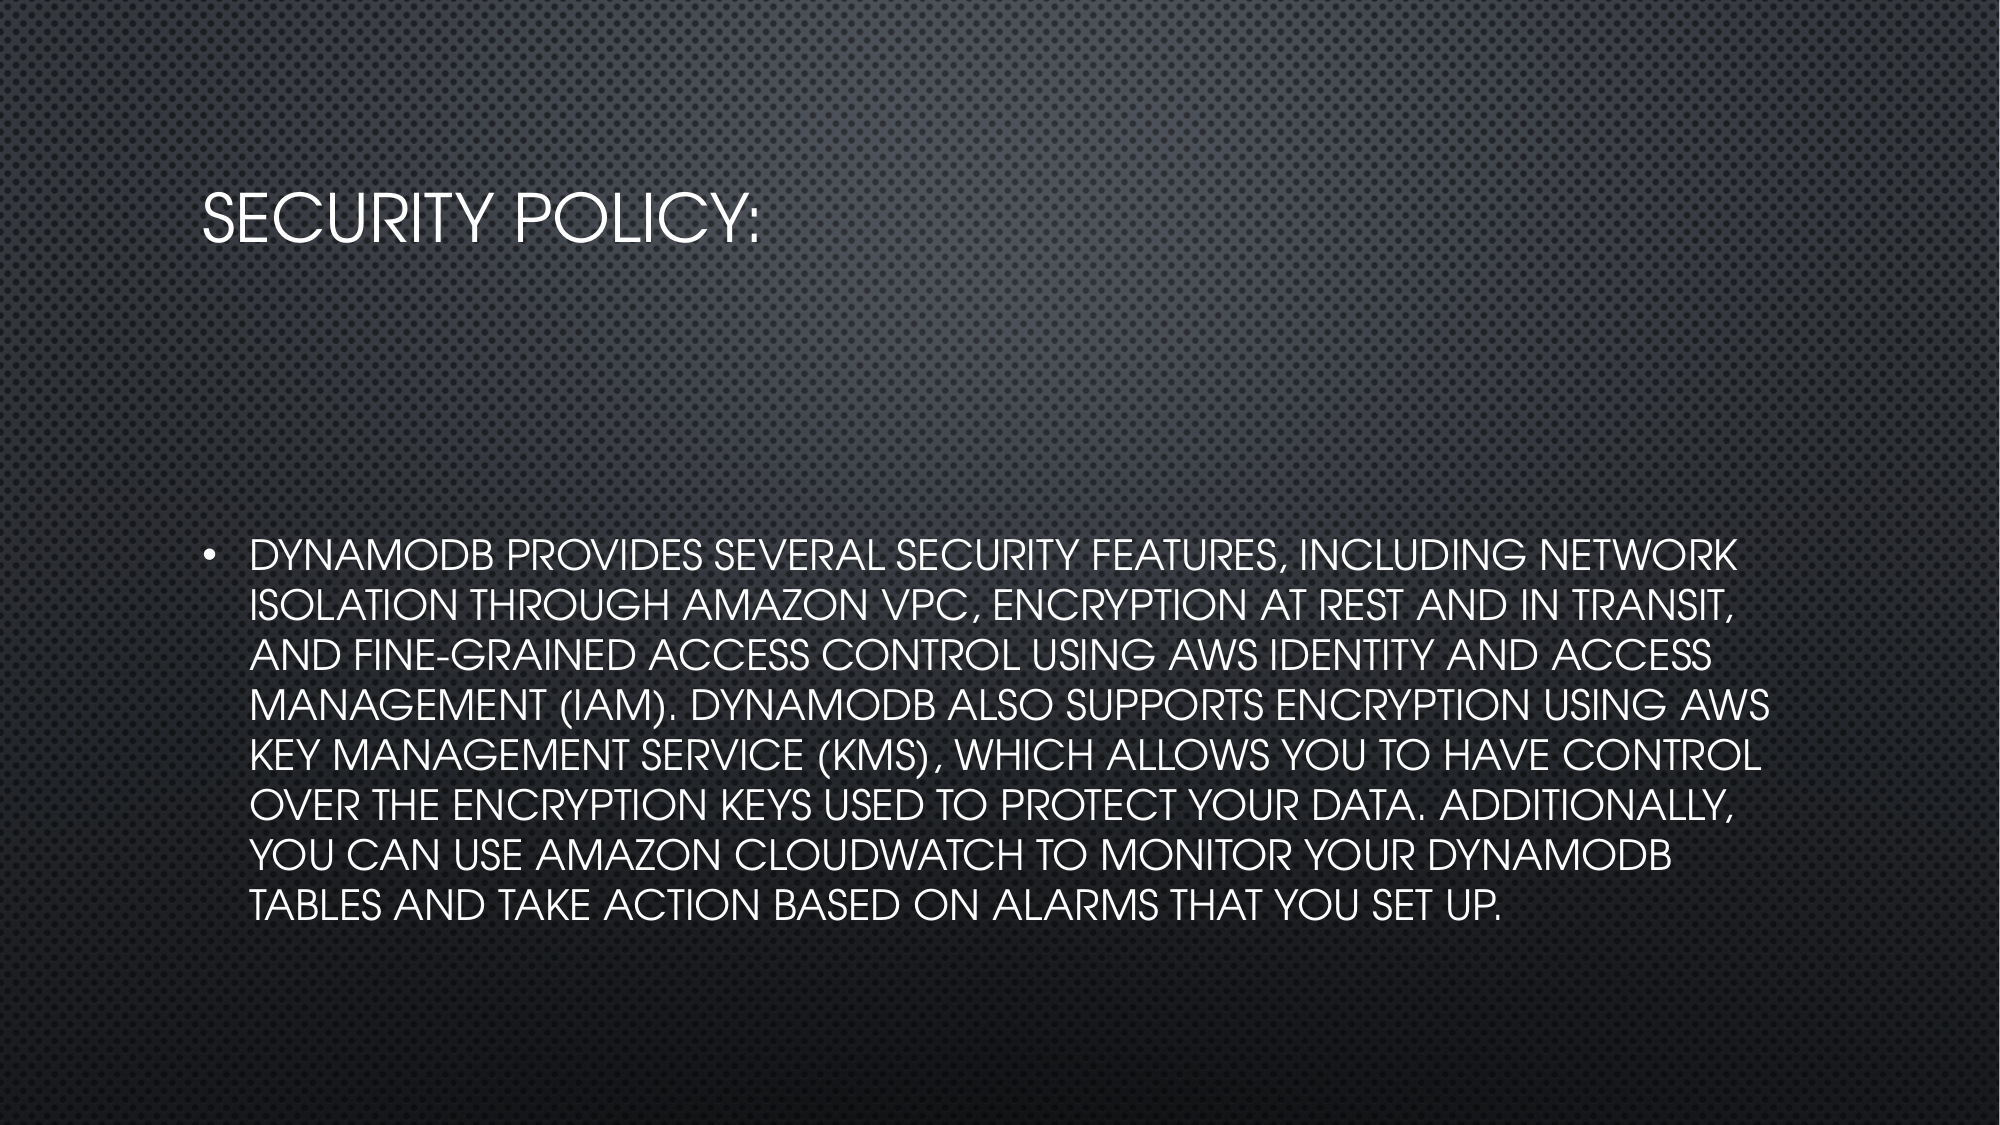

# Security policy:

DynamoDB provides several security features, including network isolation through Amazon VPC, encryption at rest and in transit, and fine-grained access control using AWS Identity and Access Management (IAM). DynamoDB also supports encryption using AWS Key Management Service (KMS), which allows you to have control over the encryption keys used to protect your data. Additionally, you can use Amazon CloudWatch to monitor your DynamoDB tables and take action based on alarms that you set up.